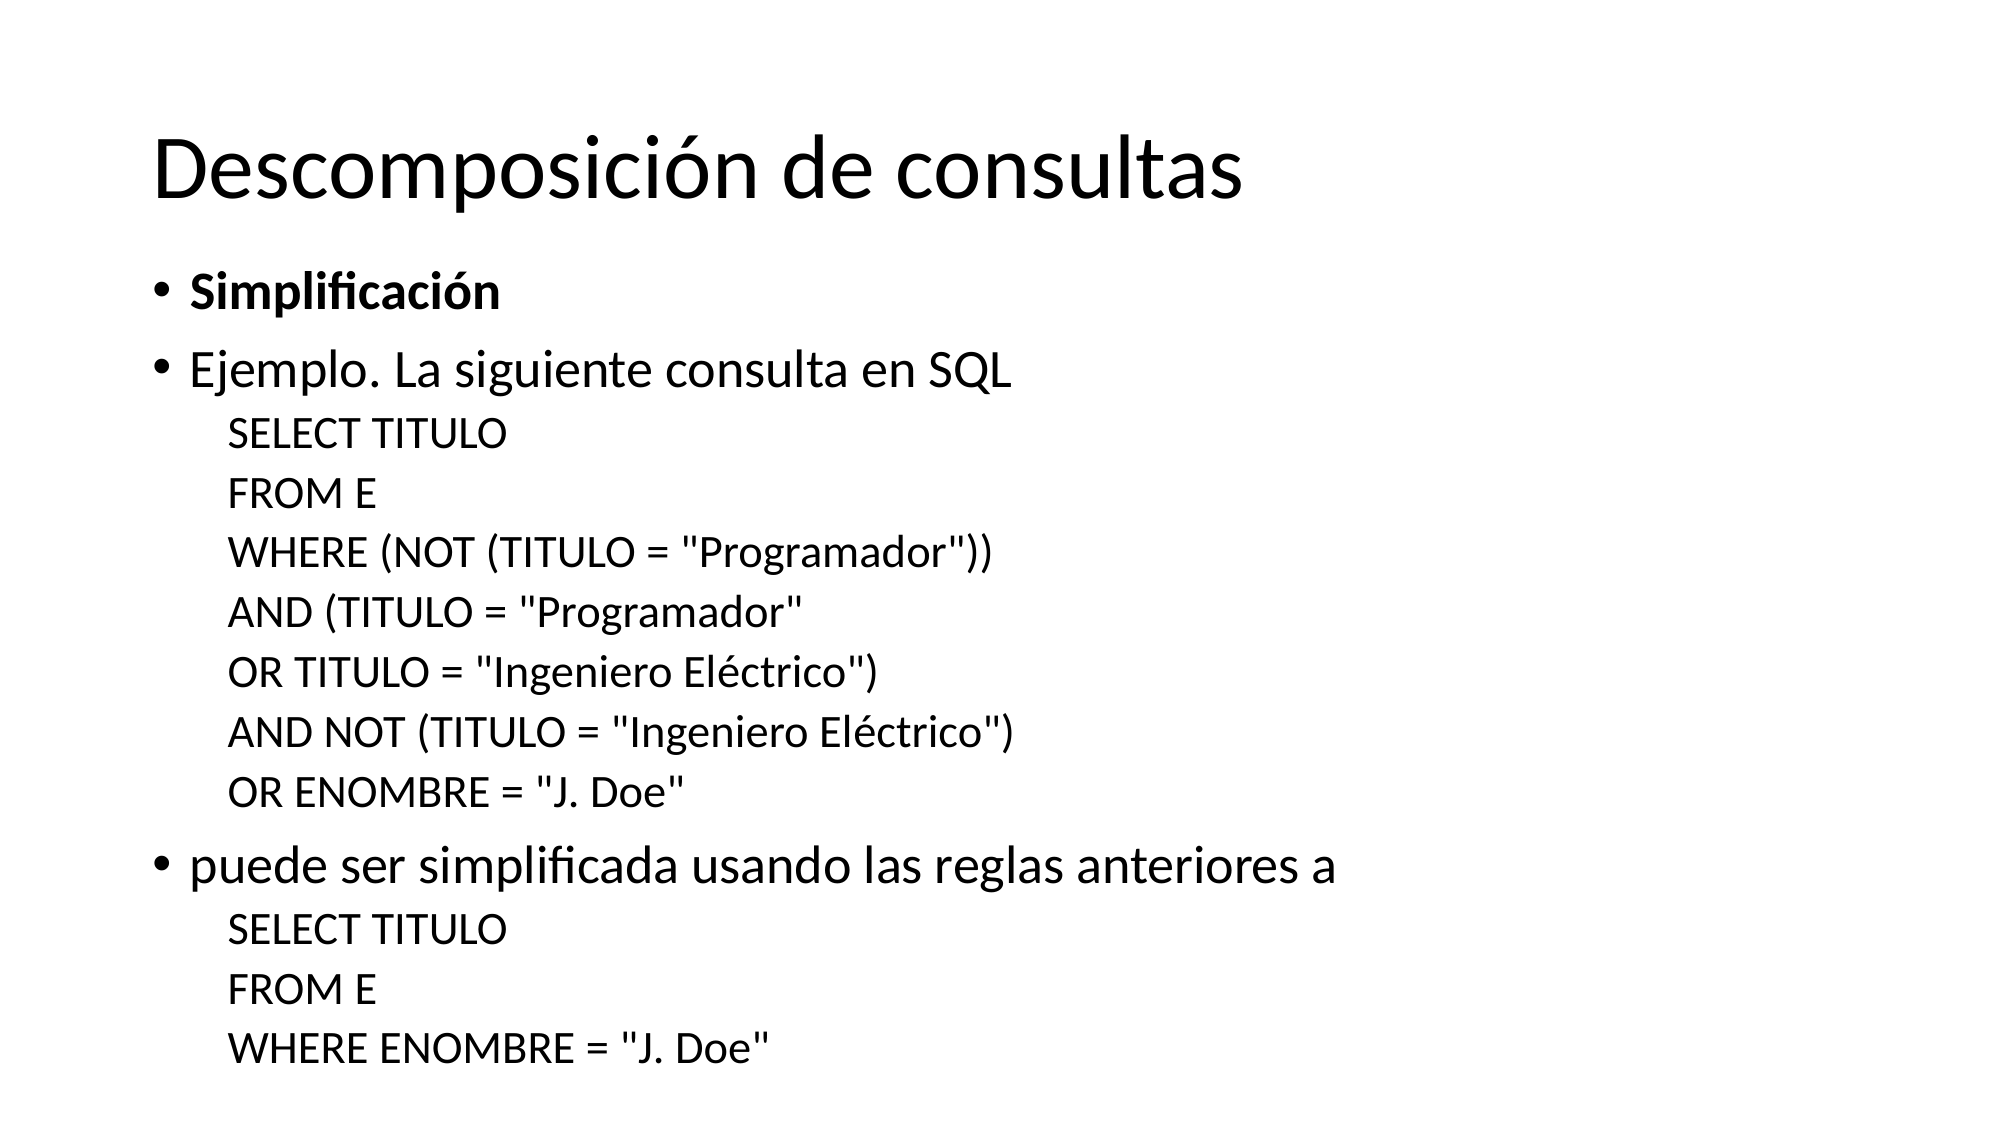

# Descomposición de consultas
Simplificación
Ejemplo. La siguiente consulta en SQL
SELECT TITULO
FROM E
WHERE (NOT (TITULO = "Programador"))
AND (TITULO = "Programador"
OR TITULO = "Ingeniero Eléctrico")
AND NOT (TITULO = "Ingeniero Eléctrico")
OR ENOMBRE = "J. Doe"
puede ser simplificada usando las reglas anteriores a
SELECT TITULO
FROM E
WHERE ENOMBRE = "J. Doe"